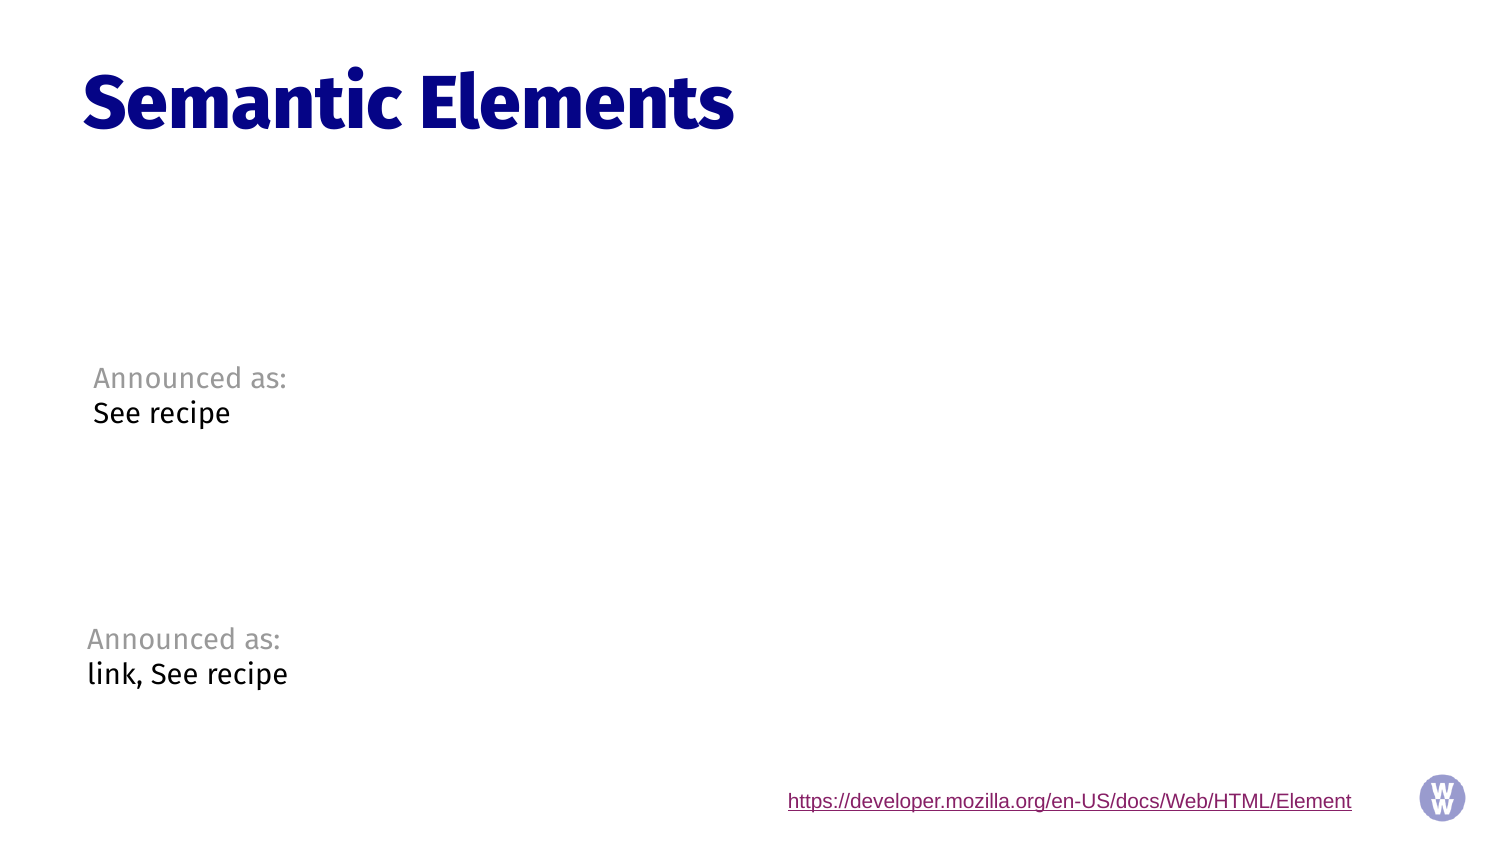

# Semantic Elements
Announced as:
See recipe
Announced as:
link, See recipe
https://developer.mozilla.org/en-US/docs/Web/HTML/Element